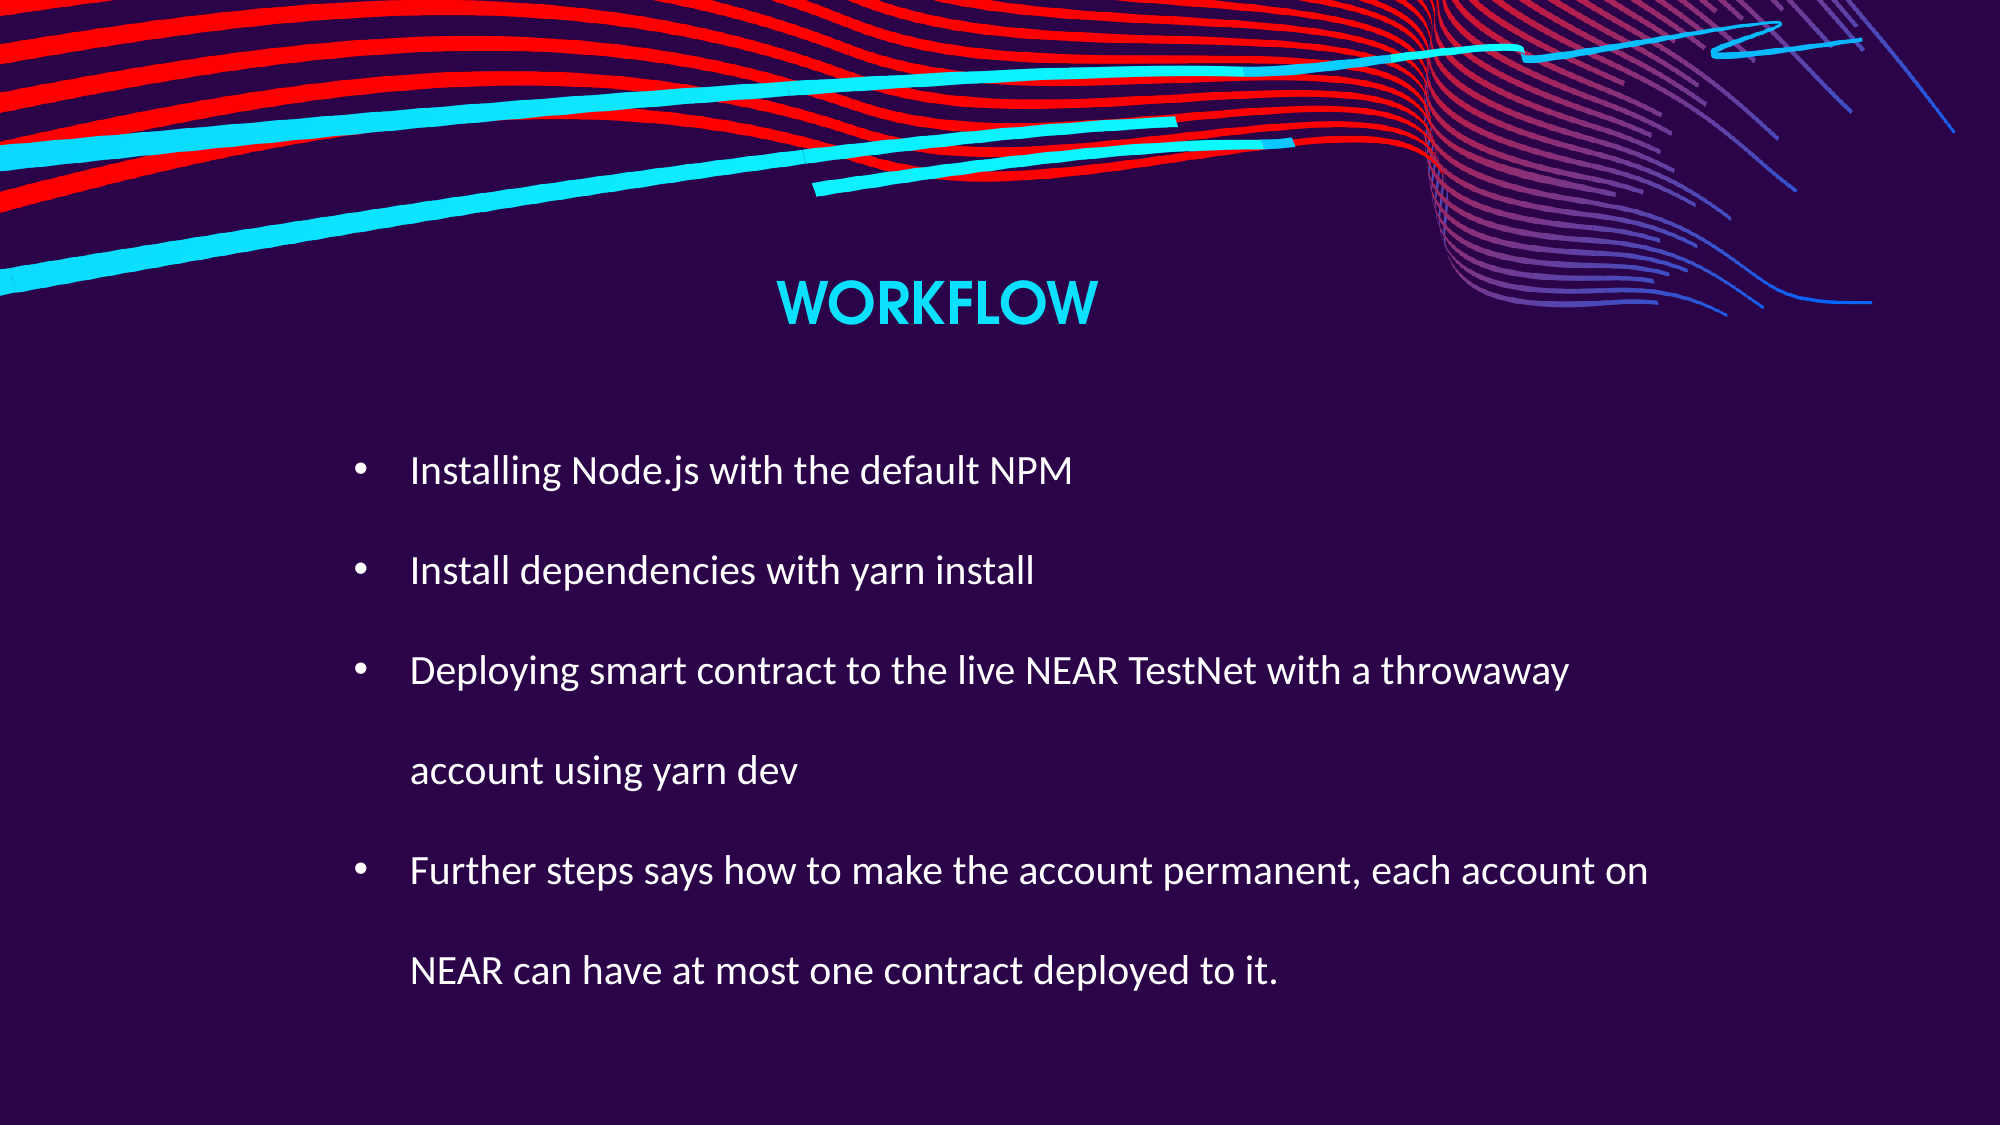

# WORKFLOW
Installing Node.js with the default NPM
Install dependencies with yarn install
Deploying smart contract to the live NEAR TestNet with a throwaway account using yarn dev
Further steps says how to make the account permanent, each account on NEAR can have at most one contract deployed to it.
10